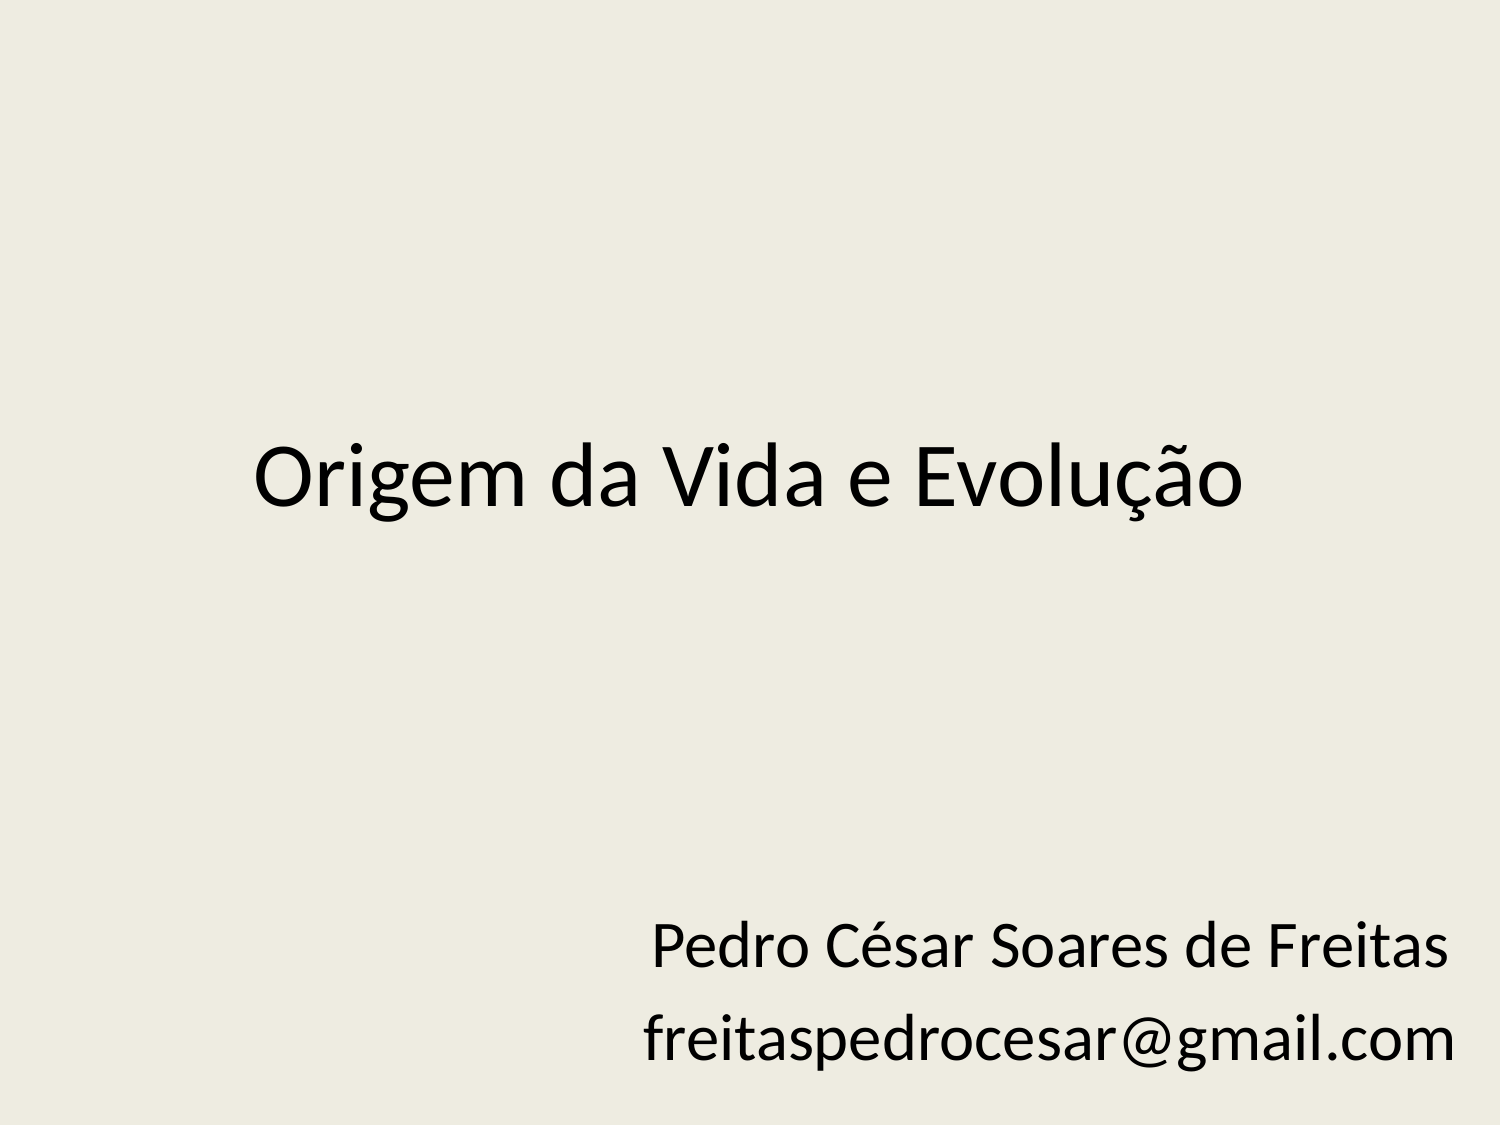

# Origem da Vida e Evolução
Pedro César Soares de Freitas
freitaspedrocesar@gmail.com